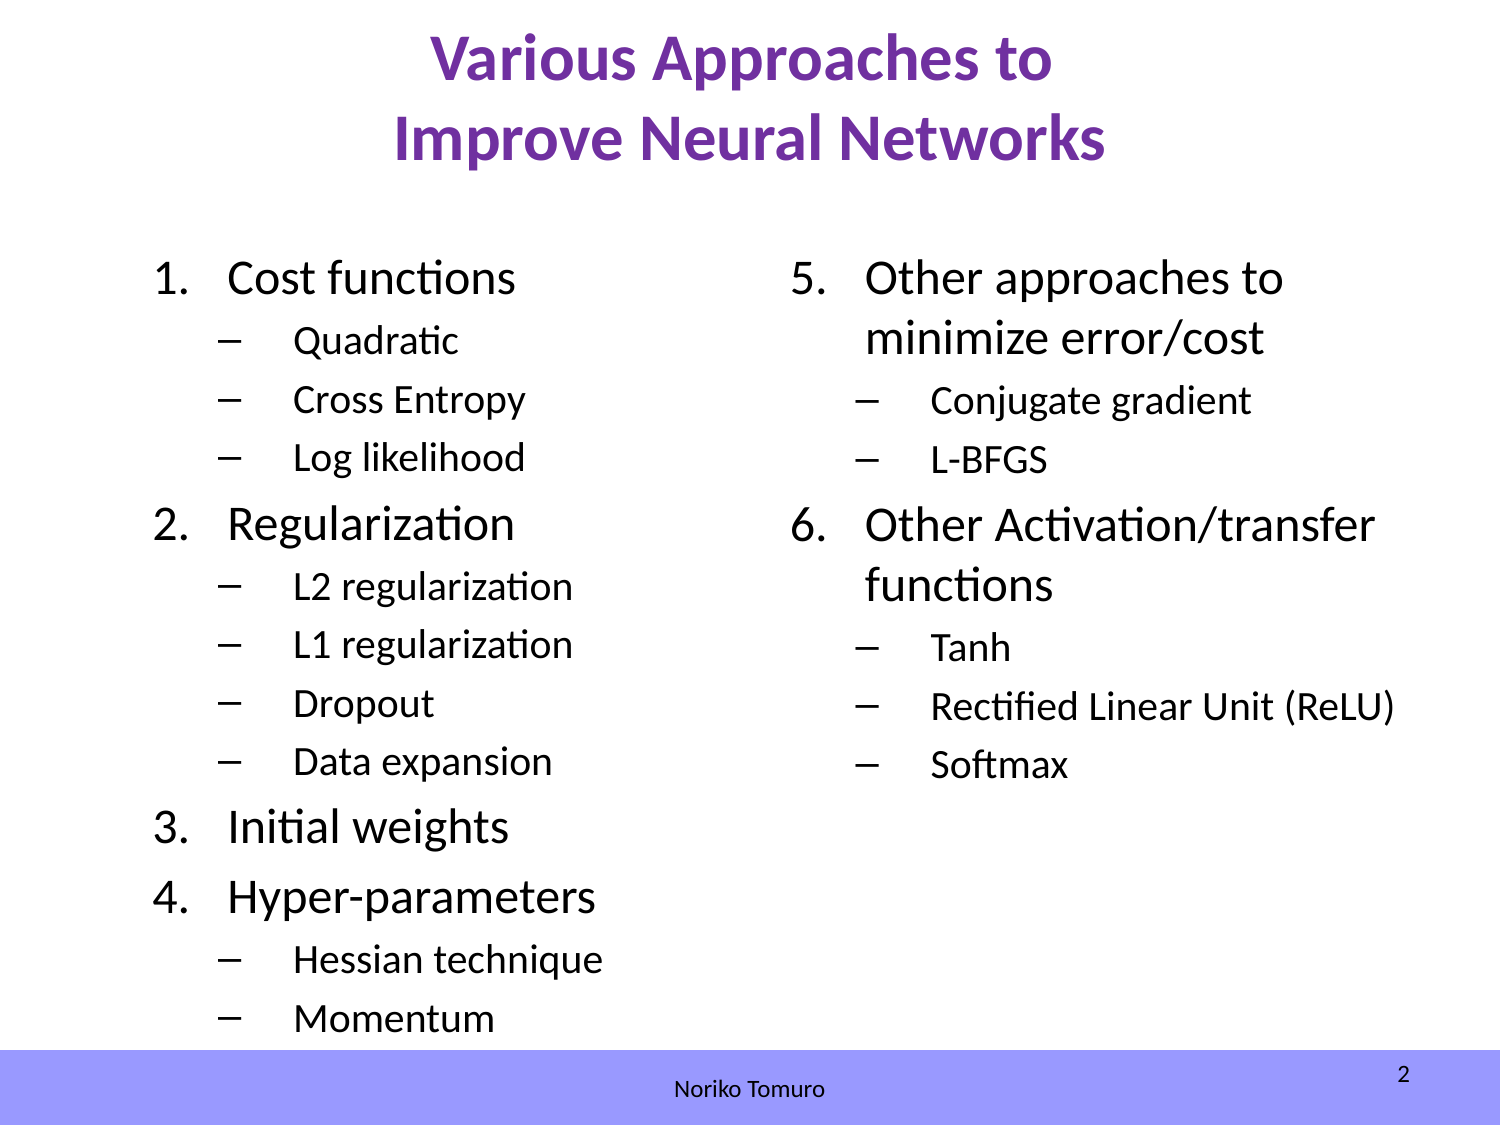

# Various Approaches to Improve Neural Networks
Cost functions
Quadratic
Cross Entropy
Log likelihood
Regularization
L2 regularization
L1 regularization
Dropout
Data expansion
Initial weights
Hyper-parameters
Hessian technique
Momentum

Other approaches to minimize error/cost
Conjugate gradient
L-BFGS
Other Activation/transfer functions
Tanh
Rectified Linear Unit (ReLU)
Softmax

2
Noriko Tomuro